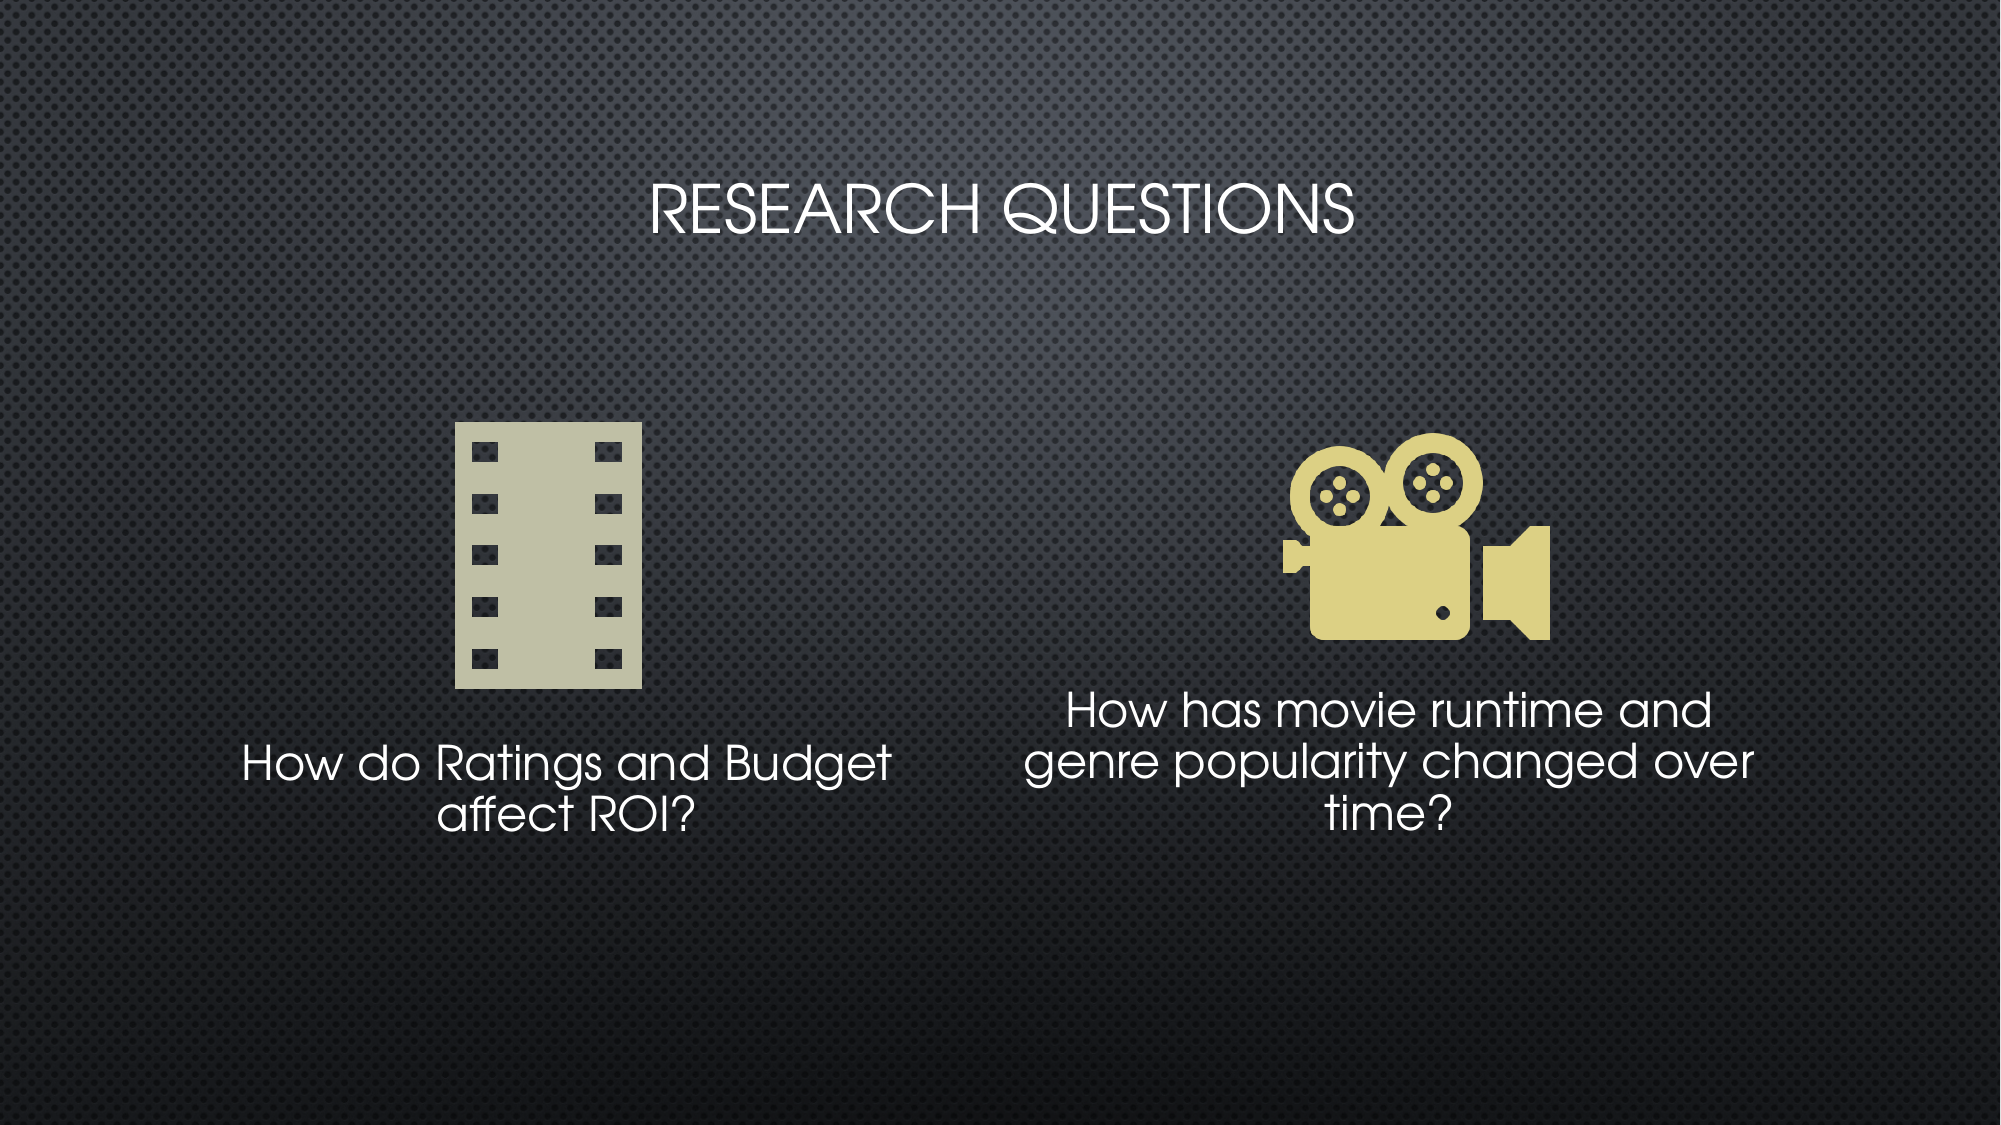

# Research Questions
How do Ratings and Budget affect ROI?
How has movie runtime and genre popularity changed over time?